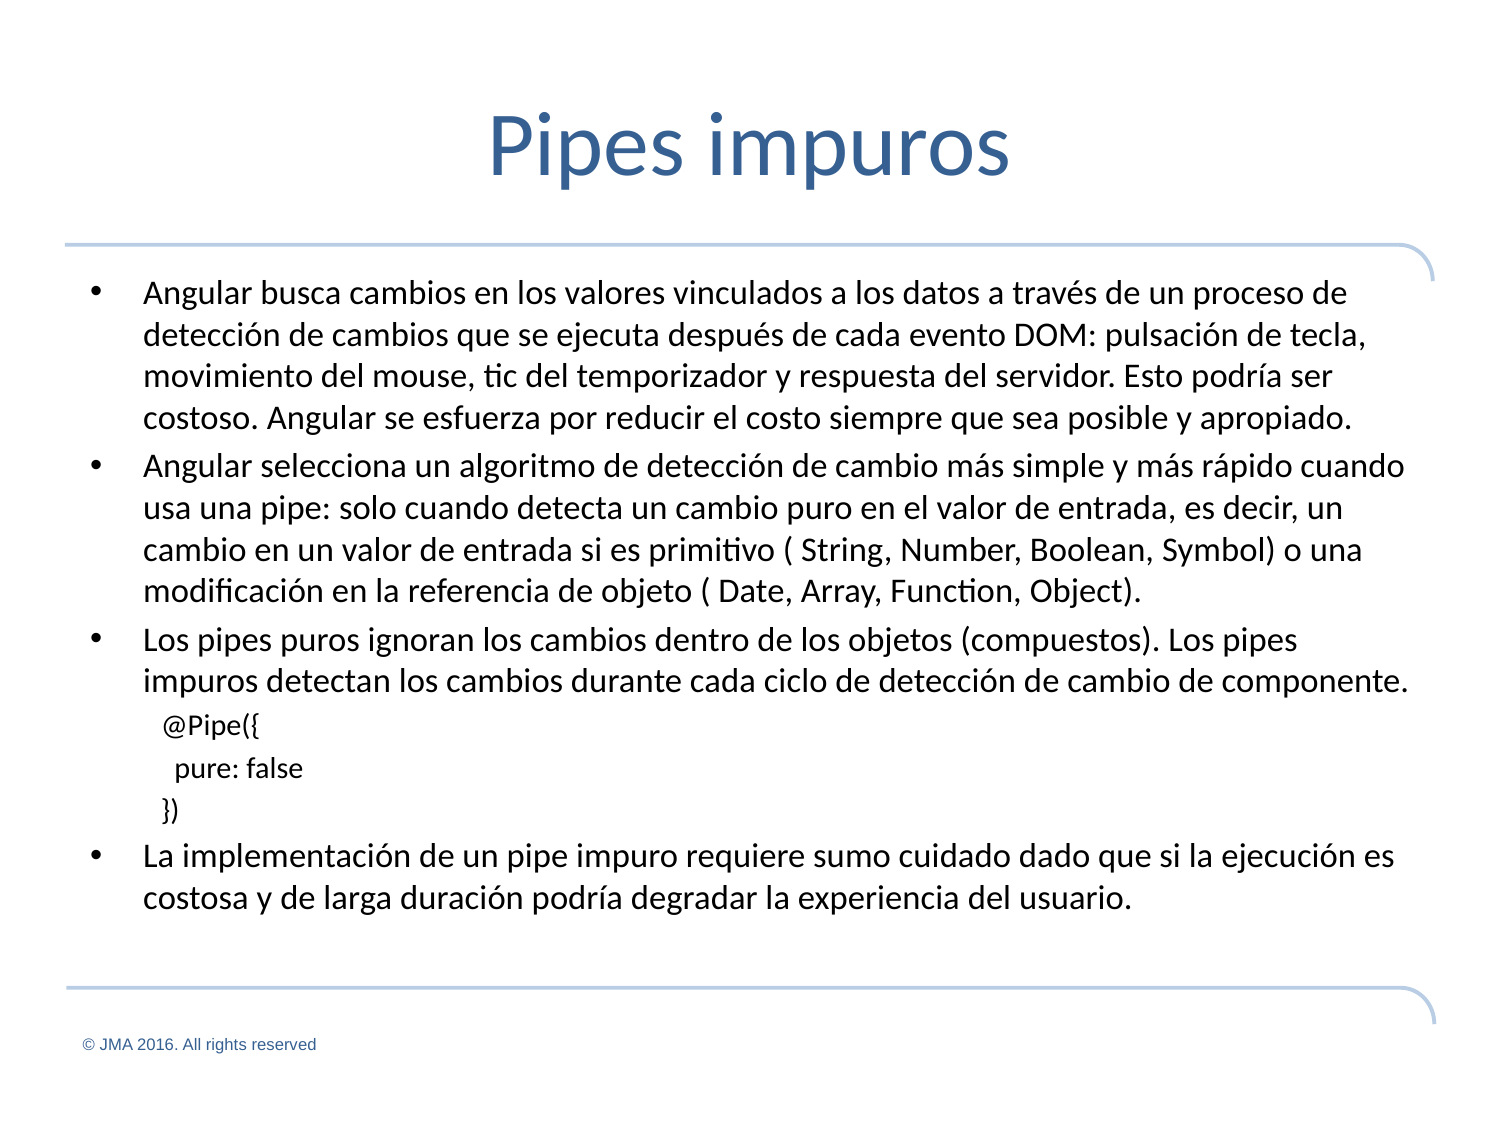

# Pipes impuros
Angular busca cambios en los valores vinculados a los datos a través de un proceso de detección de cambios que se ejecuta después de cada evento DOM: pulsación de tecla, movimiento del mouse, tic del temporizador y respuesta del servidor. Esto podría ser costoso. Angular se esfuerza por reducir el costo siempre que sea posible y apropiado.
Angular selecciona un algoritmo de detección de cambio más simple y más rápido cuando usa una pipe: solo cuando detecta un cambio puro en el valor de entrada, es decir, un cambio en un valor de entrada si es primitivo ( String, Number, Boolean, Symbol) o una modificación en la referencia de objeto ( Date, Array, Function, Object).
Los pipes puros ignoran los cambios dentro de los objetos (compuestos). Los pipes impuros detectan los cambios durante cada ciclo de detección de cambio de componente.
@Pipe({
  pure: false
})
La implementación de un pipe impuro requiere sumo cuidado dado que si la ejecución es costosa y de larga duración podría degradar la experiencia del usuario.